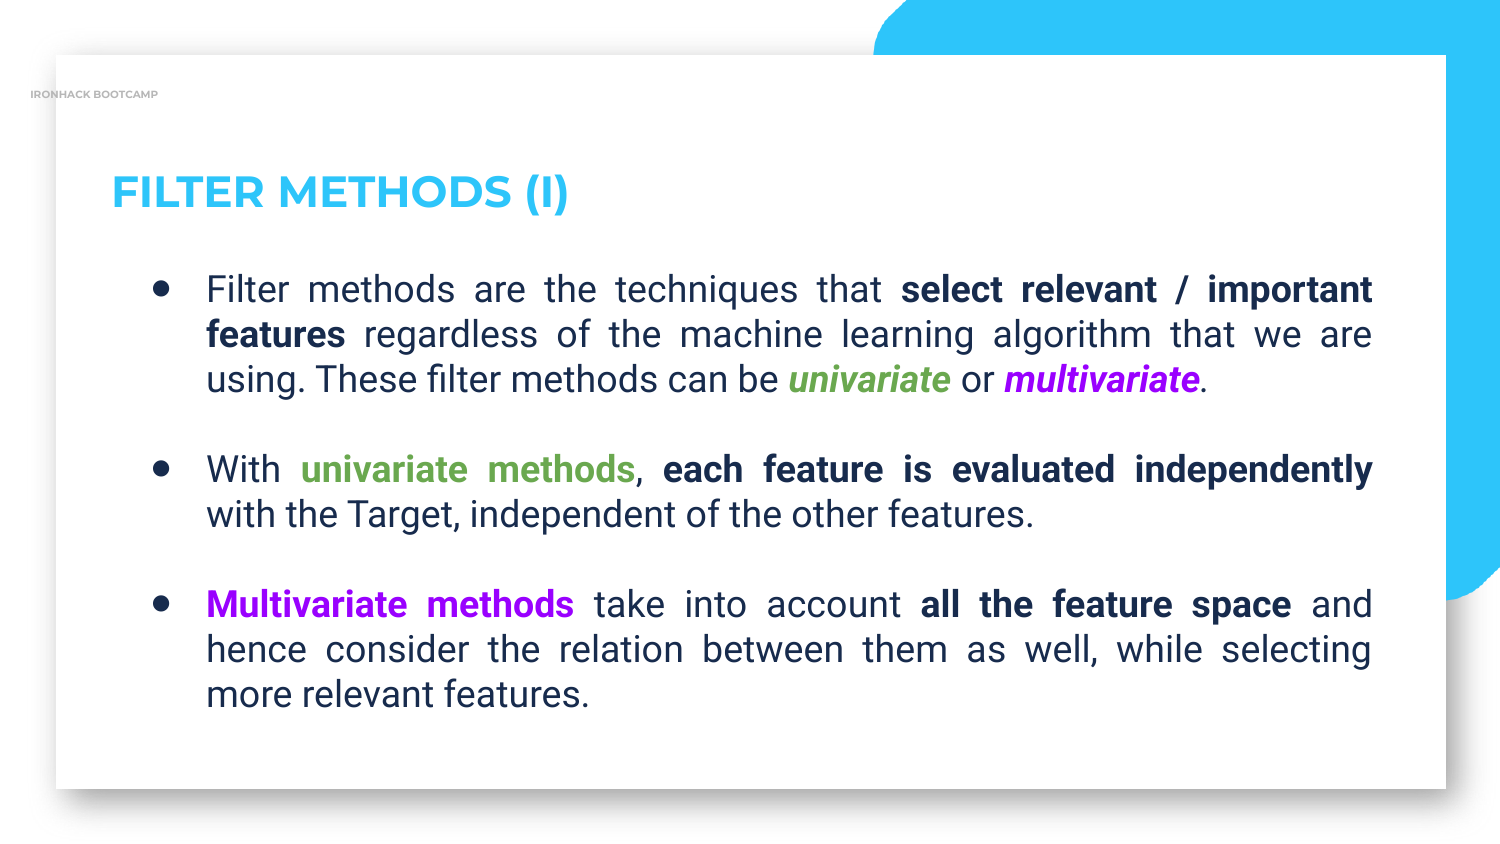

IRONHACK BOOTCAMP
FILTER METHODS (I)
Filter methods are the techniques that select relevant / important features regardless of the machine learning algorithm that we are using. These filter methods can be univariate or multivariate.

With univariate methods, each feature is evaluated independently with the Target, independent of the other features.

Multivariate methods take into account all the feature space and hence consider the relation between them as well, while selecting more relevant features.